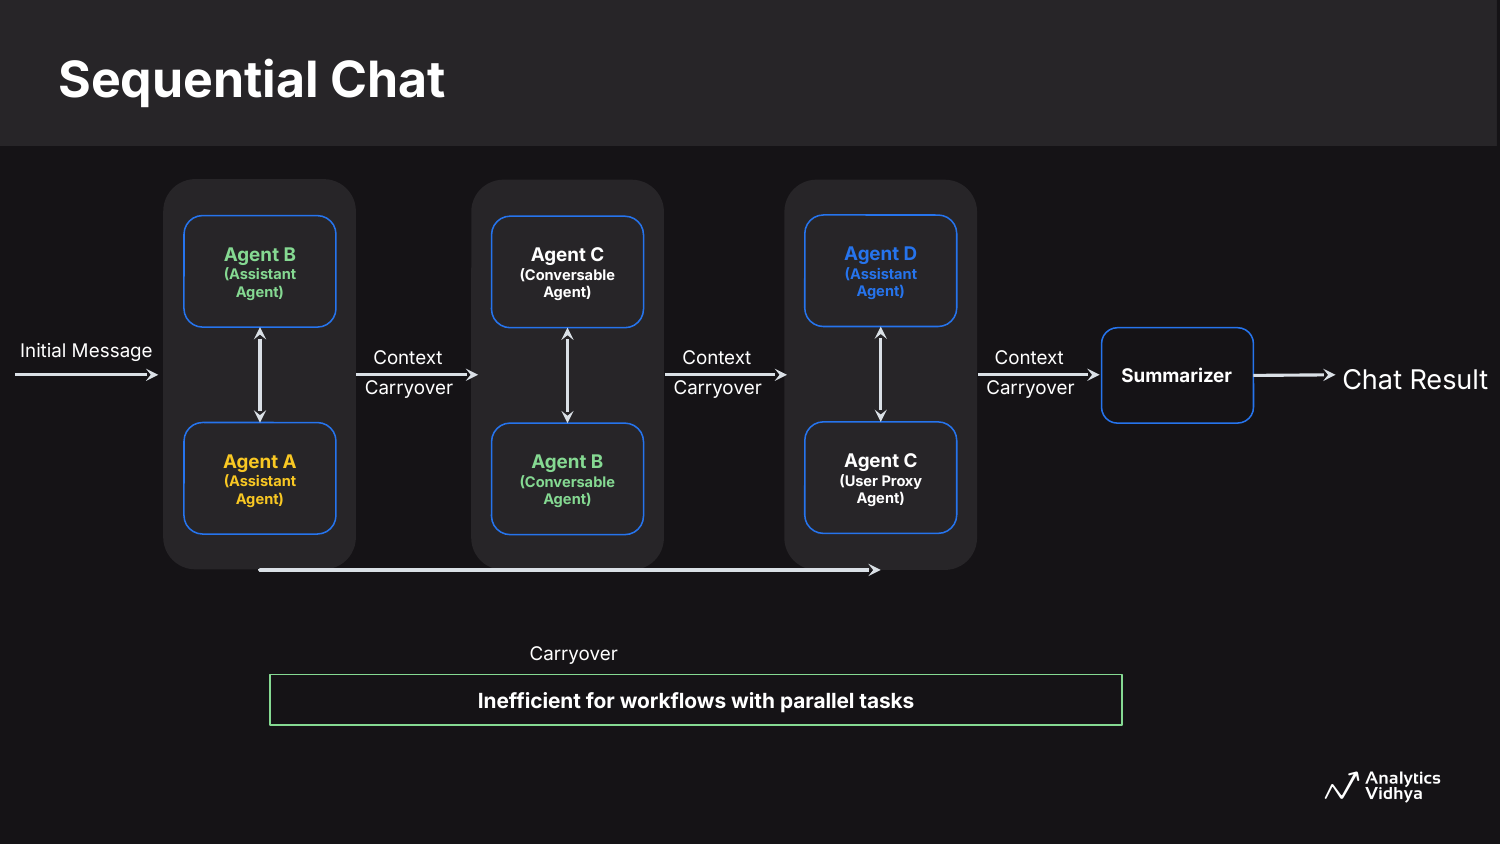

Task Management
Sequential Chat

Agent D
(Assistant Agent)

Agent B
(Assistant Agent)

Agent C
(Conversable Agent)

Initial Message

Context

Context

Context

 Chat Result

 Summarizer

Carryover

Carryover

Carryover

Agent C
(User Proxy Agent)
Agent A
(Assistant Agent)
Agent B
(Conversable Agent)

Carryover

Inefficient for workflows with parallel tasks